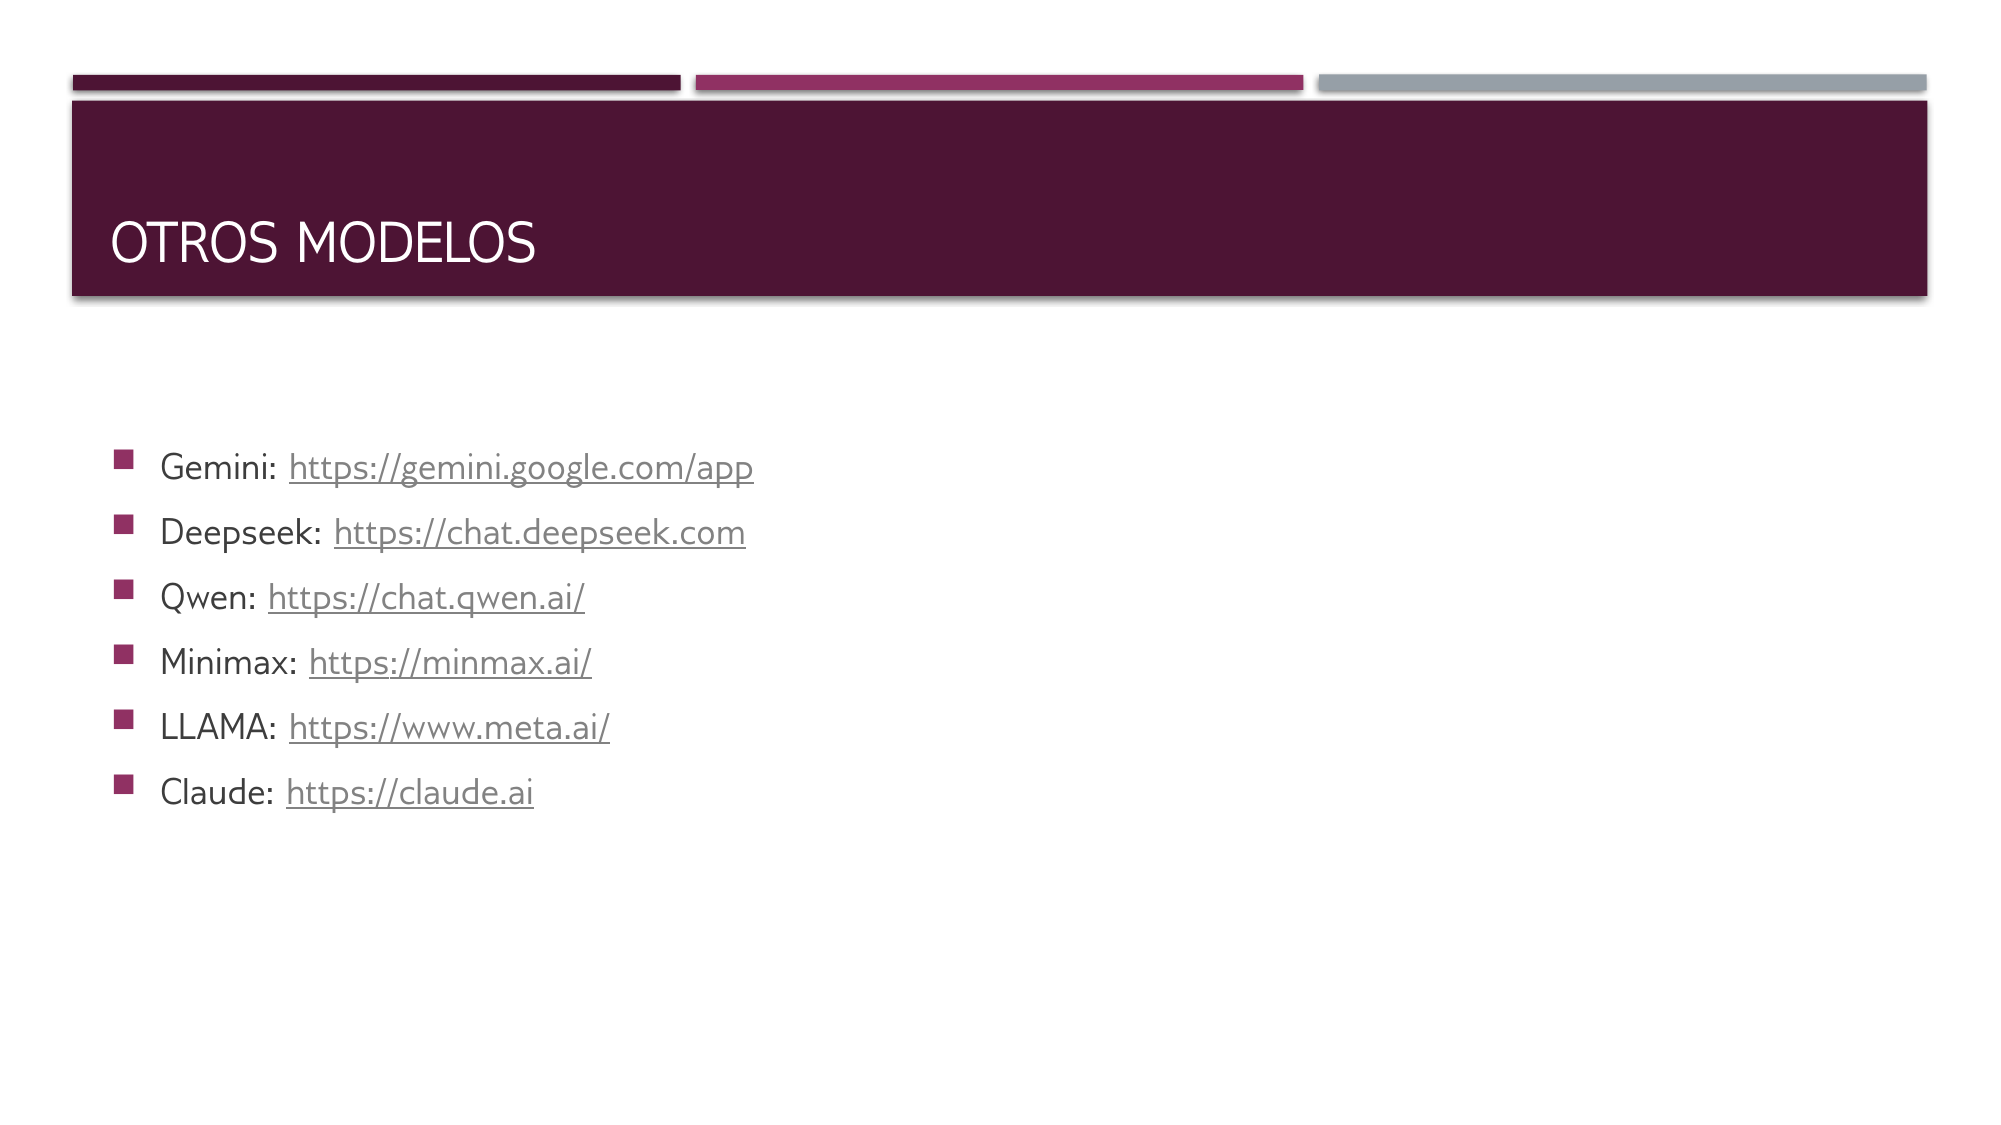

# OTROS MODELOS
Gemini: https://gemini.google.com/app
Deepseek: https://chat.deepseek.com
Qwen: https://chat.qwen.ai/
Minimax: https://minmax.ai/
LLAMA: https://www.meta.ai/
Claude: https://claude.ai